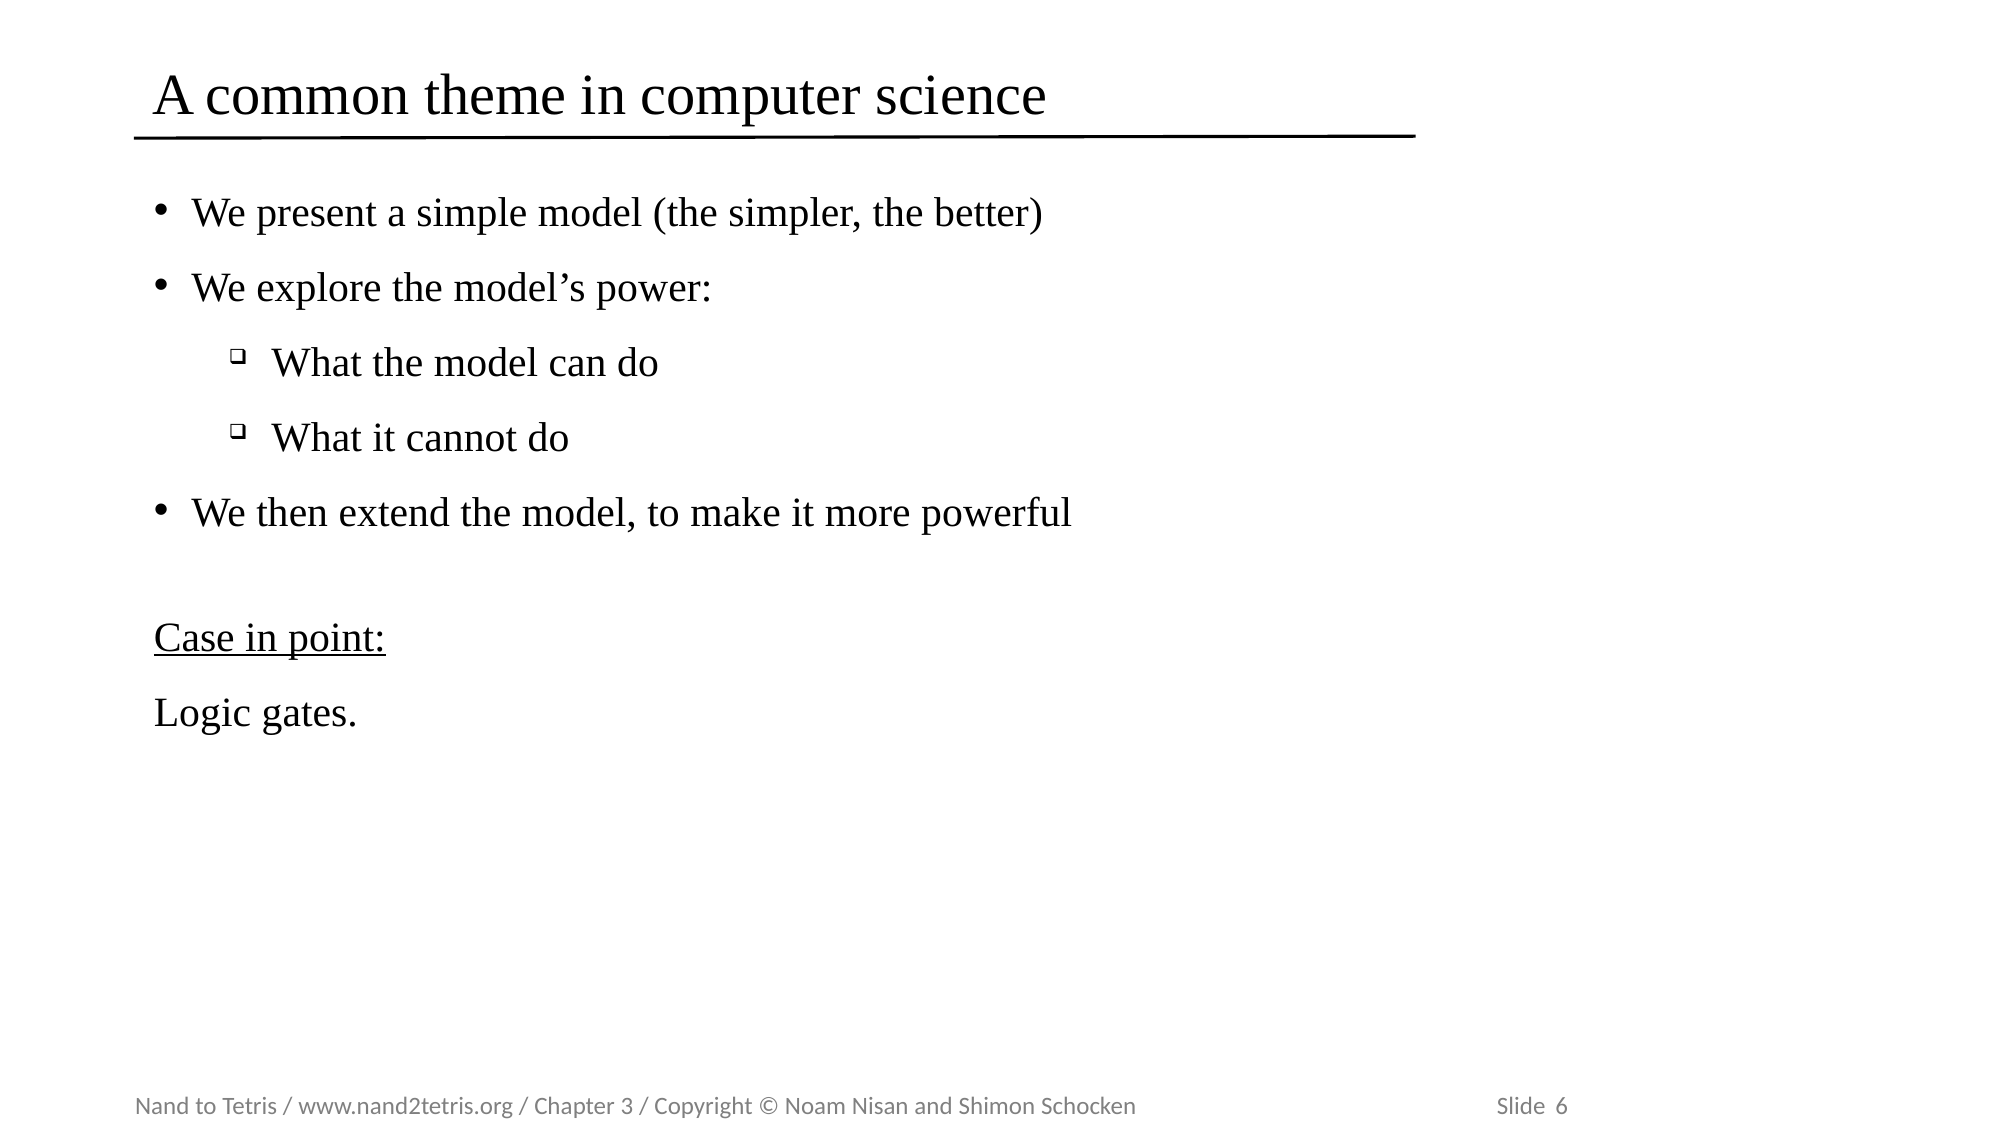

# A common theme in computer science
We present a simple model (the simpler, the better)
We explore the model’s power:
What the model can do
What it cannot do
We then extend the model, to make it more powerful
Case in point:
Logic gates.